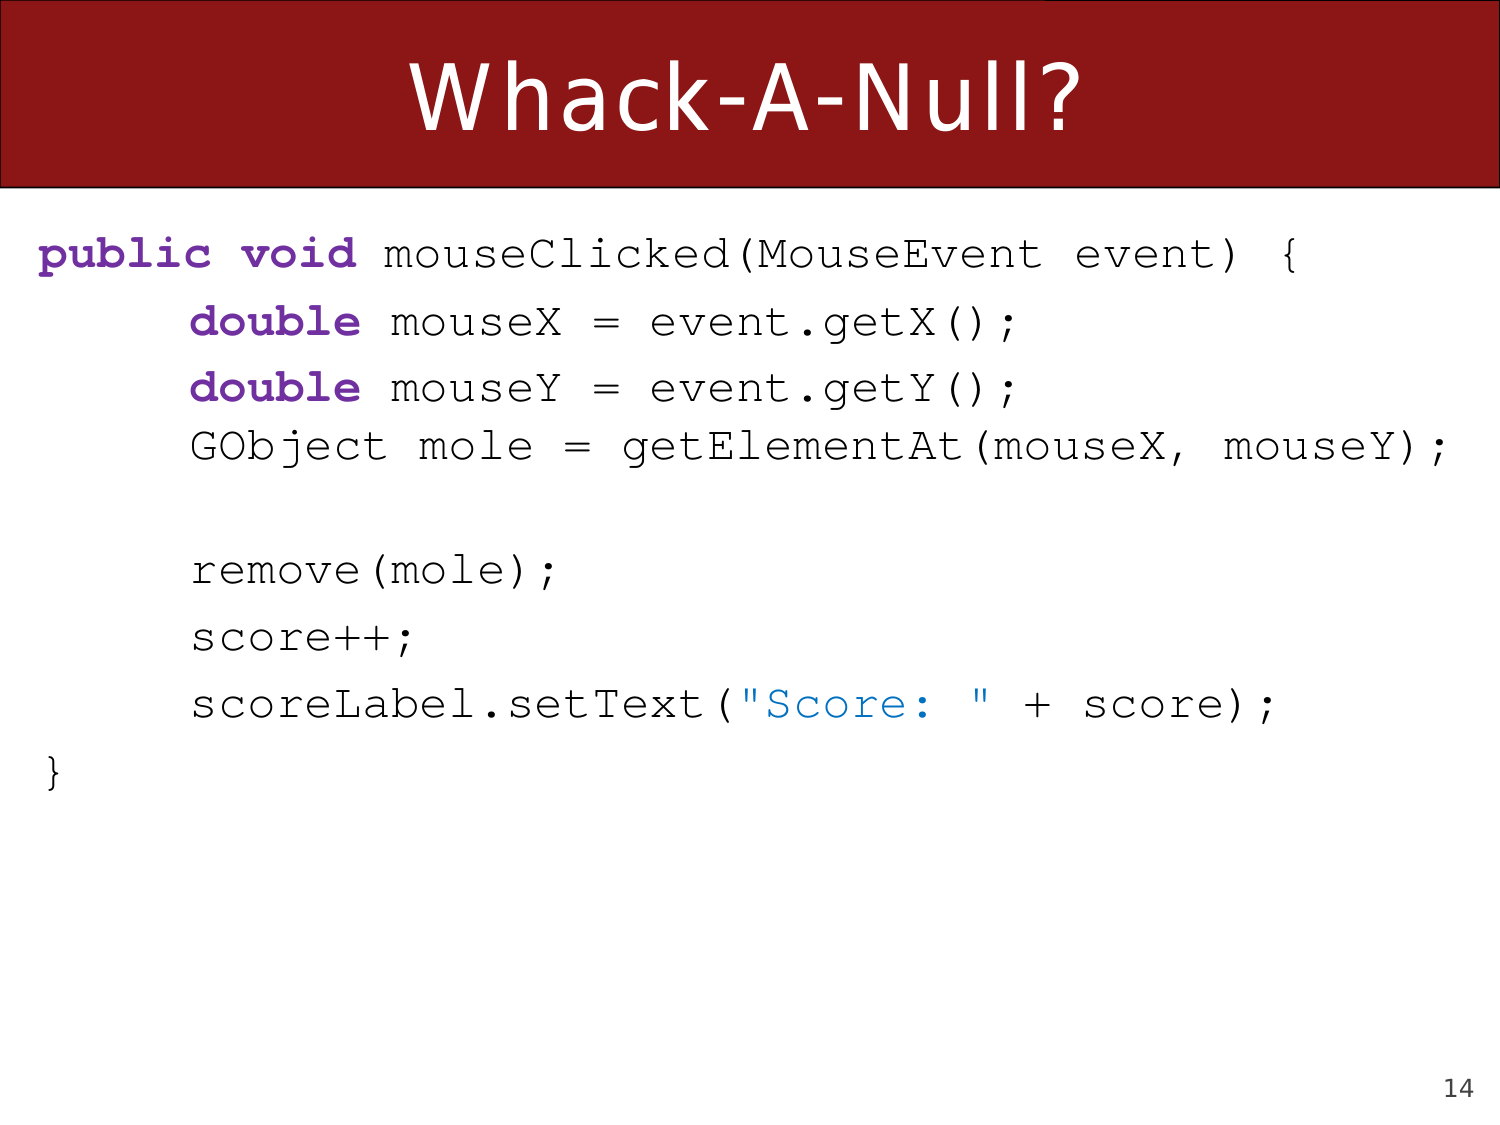

# Whack-A-Null?
public void mouseClicked(MouseEvent event) {
	double mouseX = event.getX();
	double mouseY = event.getY();				GObject mole = getElementAt(mouseX, mouseY);
	remove(mole);
	score++;
	scoreLabel.setText("Score: " + score);
}